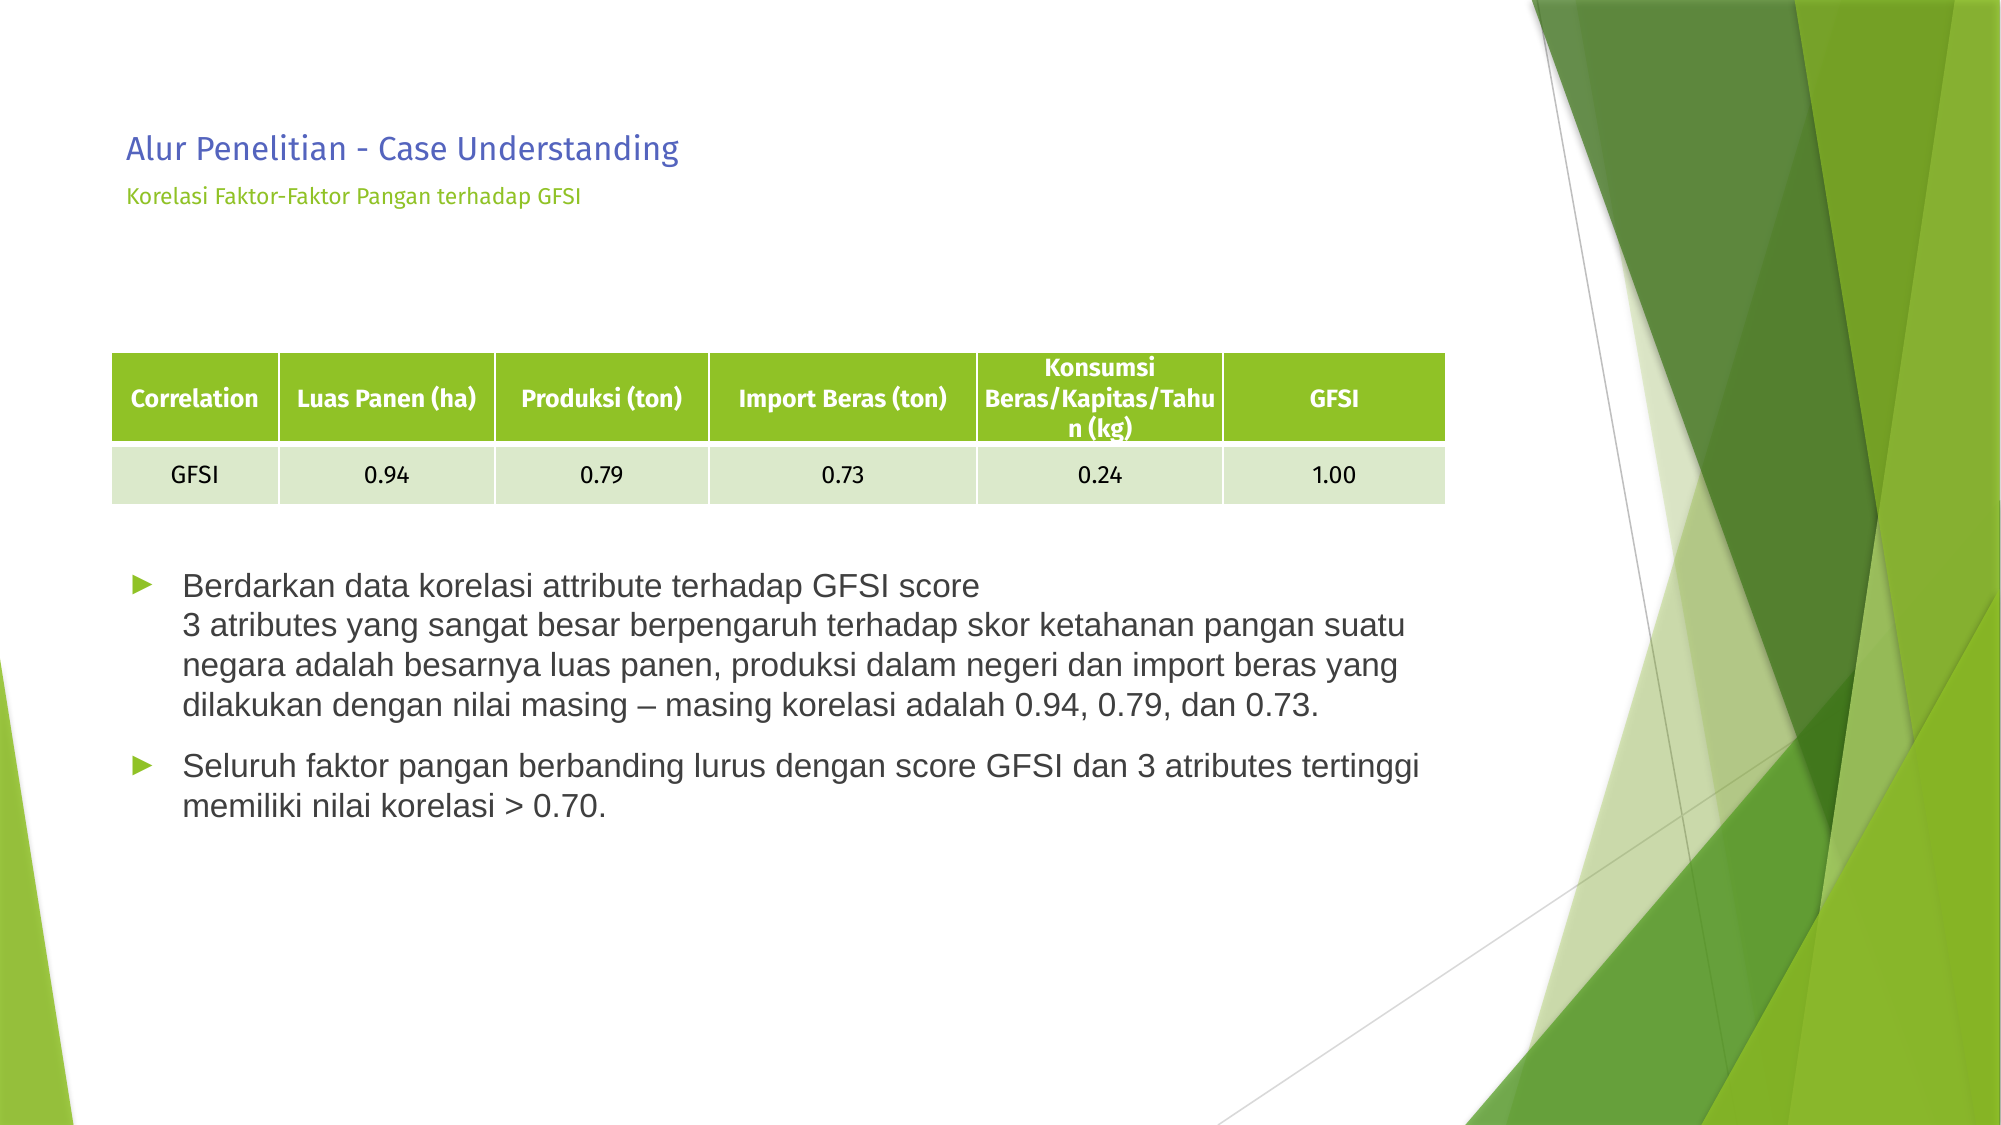

# Alur Penelitian - Case Understanding Korelasi Faktor-Faktor Pangan terhadap GFSI
| Correlation | Luas Panen (ha) | Produksi (ton) | Import Beras (ton) | Konsumsi Beras/Kapitas/Tahun (kg) | GFSI |
| --- | --- | --- | --- | --- | --- |
| GFSI | 0.94 | 0.79 | 0.73 | 0.24 | 1.00 |
Berdarkan data korelasi attribute terhadap GFSI score 3 atributes yang sangat besar berpengaruh terhadap skor ketahanan pangan suatu negara adalah besarnya luas panen, produksi dalam negeri dan import beras yang dilakukan dengan nilai masing – masing korelasi adalah 0.94, 0.79, dan 0.73.
Seluruh faktor pangan berbanding lurus dengan score GFSI dan 3 atributes tertinggi memiliki nilai korelasi > 0.70.